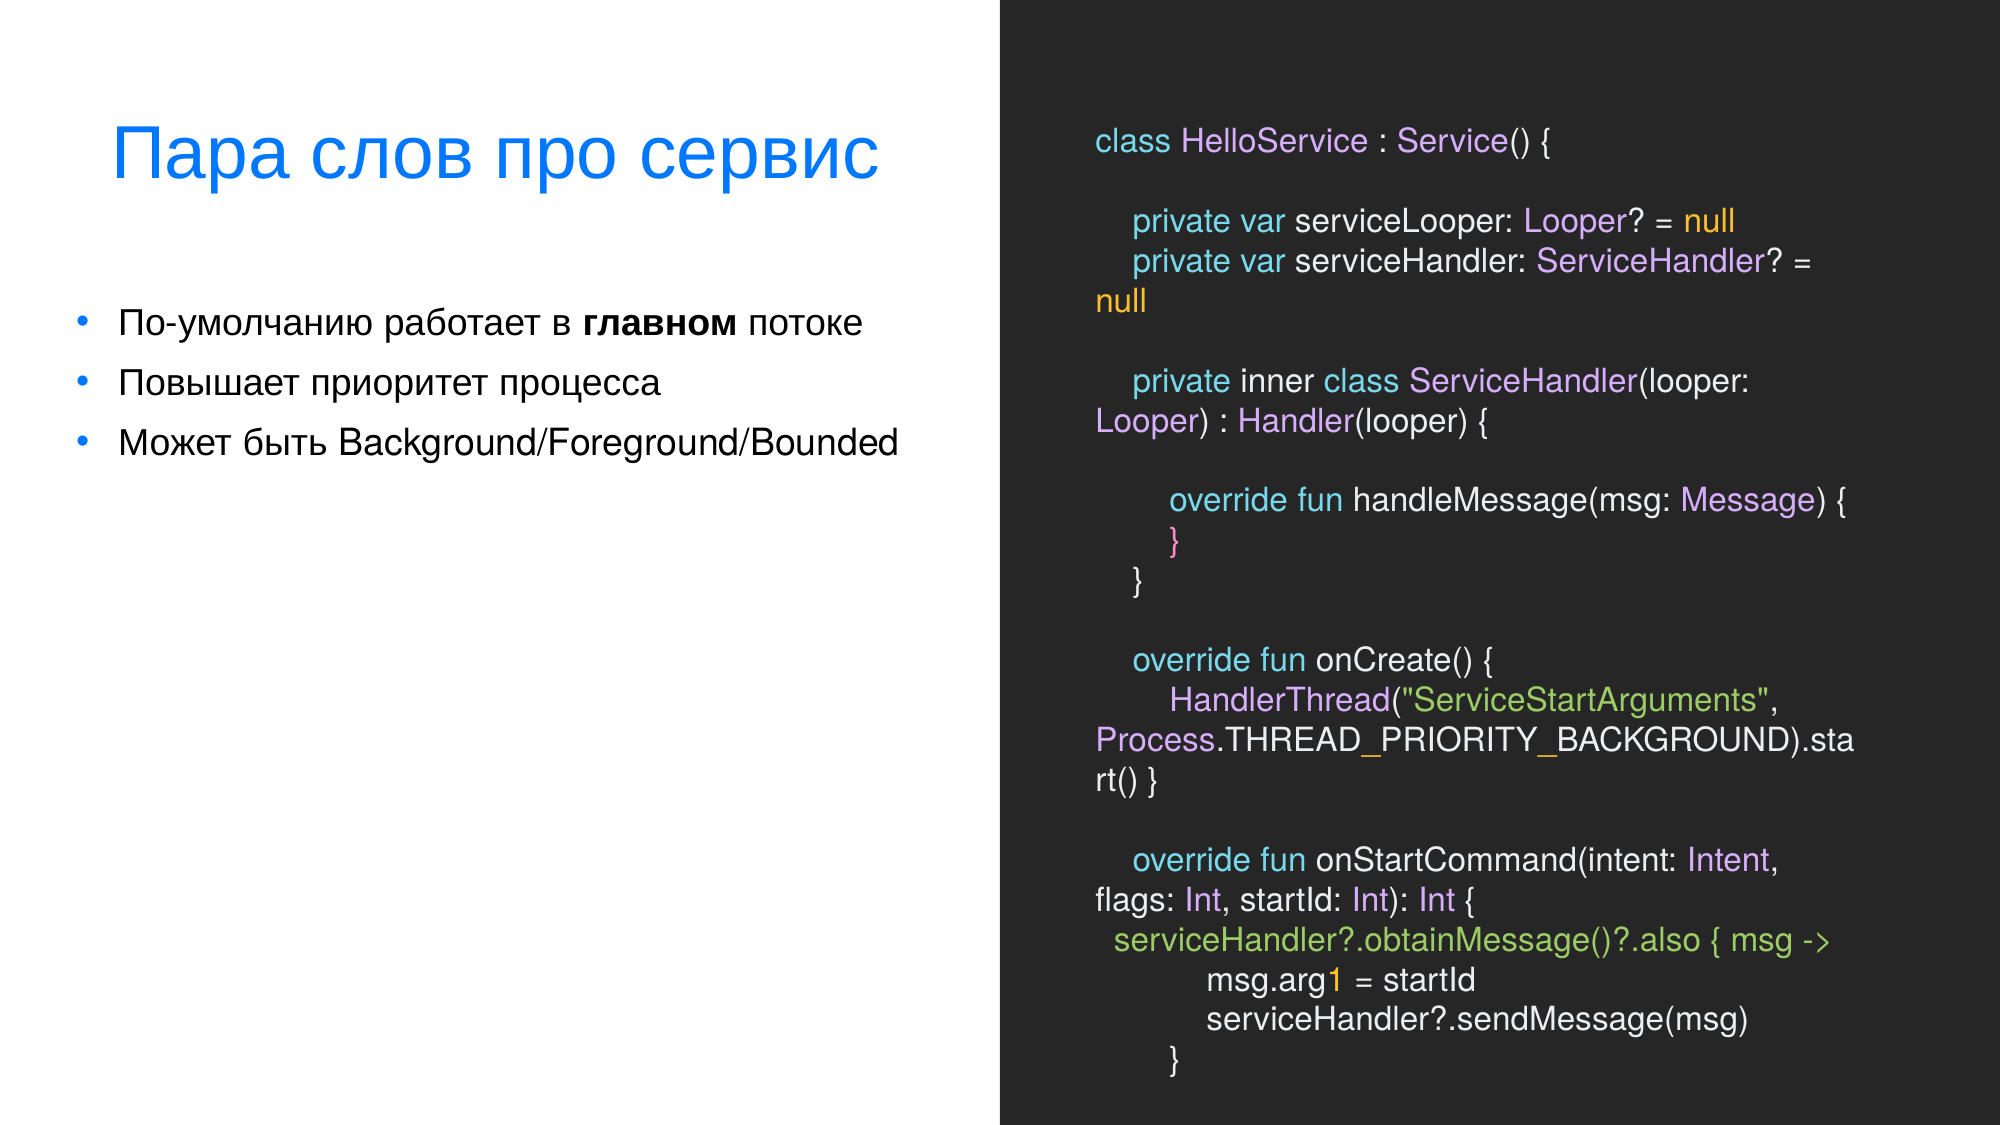

# Пара слов про сервис
class HelloService : Service() {

    private var serviceLooper: Looper? = null
    private var serviceHandler: ServiceHandler? = null

    private inner class ServiceHandler(looper: Looper) : Handler(looper) {

        override fun handleMessage(msg: Message) {
        }
    }

    override fun onCreate() {
        HandlerThread("ServiceStartArguments", Process.THREAD_PRIORITY_BACKGROUND).start() }

    override fun onStartCommand(intent: Intent, flags: Int, startId: Int): Int {
  serviceHandler?.obtainMessage()?.also { msg ->
            msg.arg1 = startId
            serviceHandler?.sendMessage(msg)
        }

По-умолчанию работает в главном потоке
Повышает приоритет процесса
Может быть Background/Foreground/Bounded